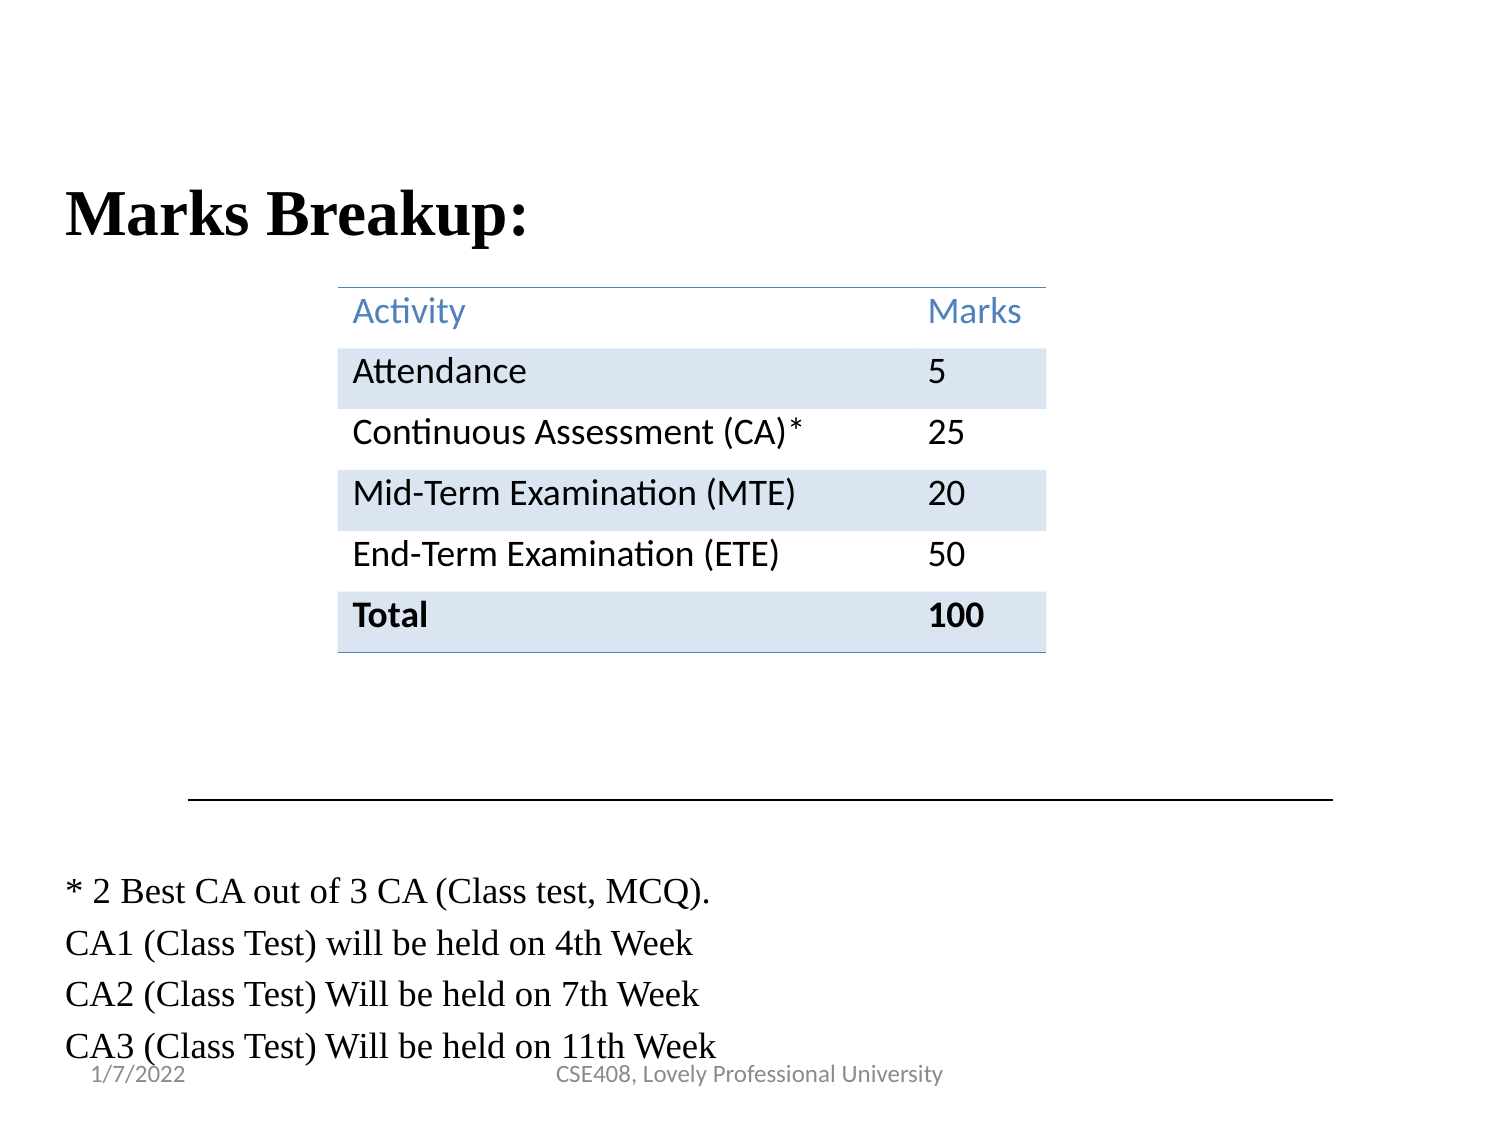

Marks Breakup:

* 2 Best CA out of 3 CA (Class test, MCQ).
CA1 (Class Test) will be held on 4th Week
CA2 (Class Test) Will be held on 7th Week
CA3 (Class Test) Will be held on 11th Week
| Activity | Marks |
| --- | --- |
| Attendance | 5 |
| Continuous Assessment (CA)\* | 25 |
| Mid-Term Examination (MTE) | 20 |
| End-Term Examination (ETE) | 50 |
| Total | 100 |
1/7/2022
CSE408, Lovely Professional University